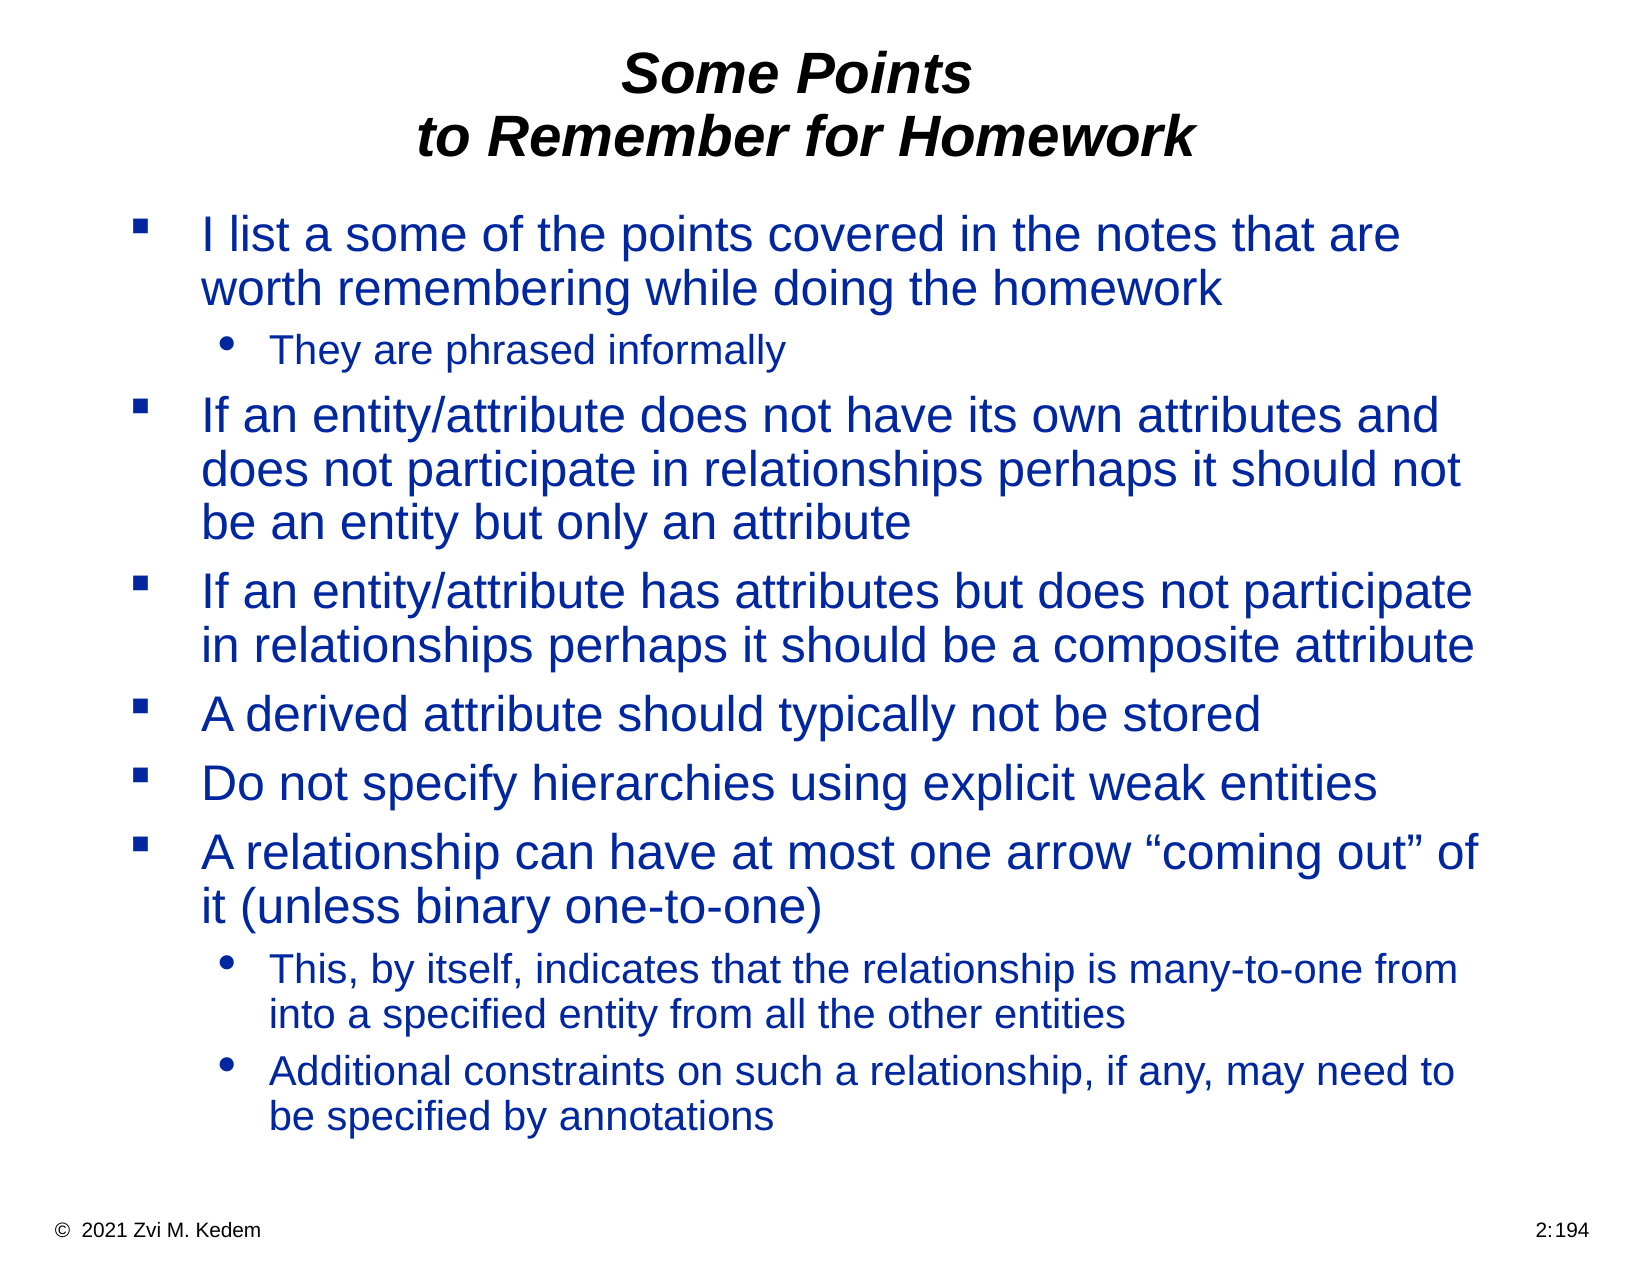

# Some Points to Remember for Homework
I list a some of the points covered in the notes that are worth remembering while doing the homework
They are phrased informally
If an entity/attribute does not have its own attributes and does not participate in relationships perhaps it should not be an entity but only an attribute
If an entity/attribute has attributes but does not participate in relationships perhaps it should be a composite attribute
A derived attribute should typically not be stored
Do not specify hierarchies using explicit weak entities
A relationship can have at most one arrow “coming out” of it (unless binary one-to-one)
This, by itself, indicates that the relationship is many-to-one from into a specified entity from all the other entities
Additional constraints on such a relationship, if any, may need to be specified by annotations